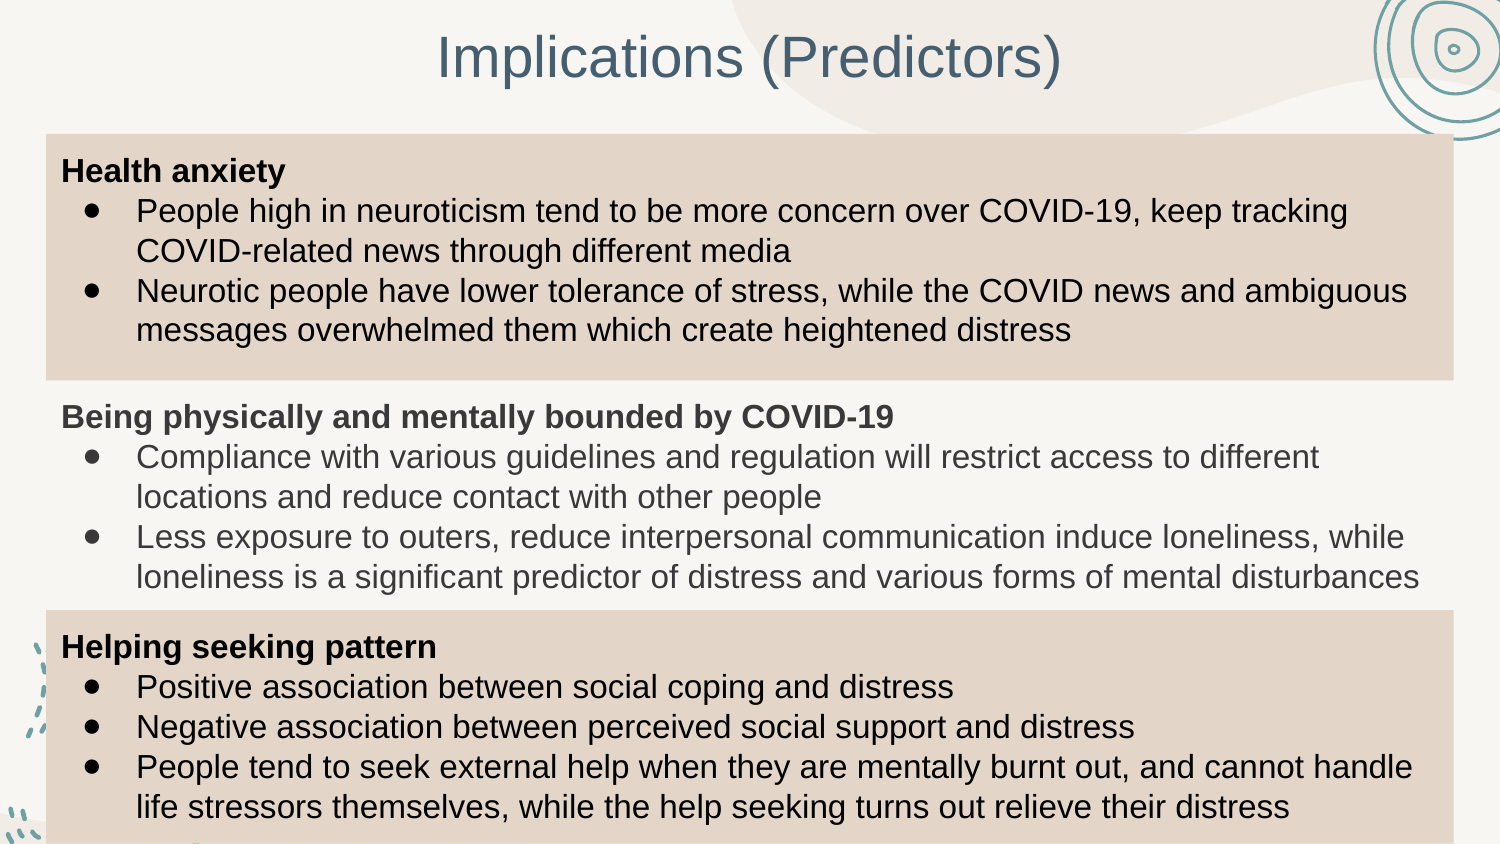

# Implications (Predictors)
Health anxiety
People high in neuroticism tend to be more concern over COVID-19, keep tracking COVID-related news through different media
Neurotic people have lower tolerance of stress, while the COVID news and ambiguous messages overwhelmed them which create heightened distress
Being physically and mentally bounded by COVID-19
Compliance with various guidelines and regulation will restrict access to different locations and reduce contact with other people
Less exposure to outers, reduce interpersonal communication induce loneliness, while loneliness is a significant predictor of distress and various forms of mental disturbances

Helping seeking pattern
Positive association between social coping and distress
Negative association between perceived social support and distress
People tend to seek external help when they are mentally burnt out, and cannot handle life stressors themselves, while the help seeking turns out relieve their distress